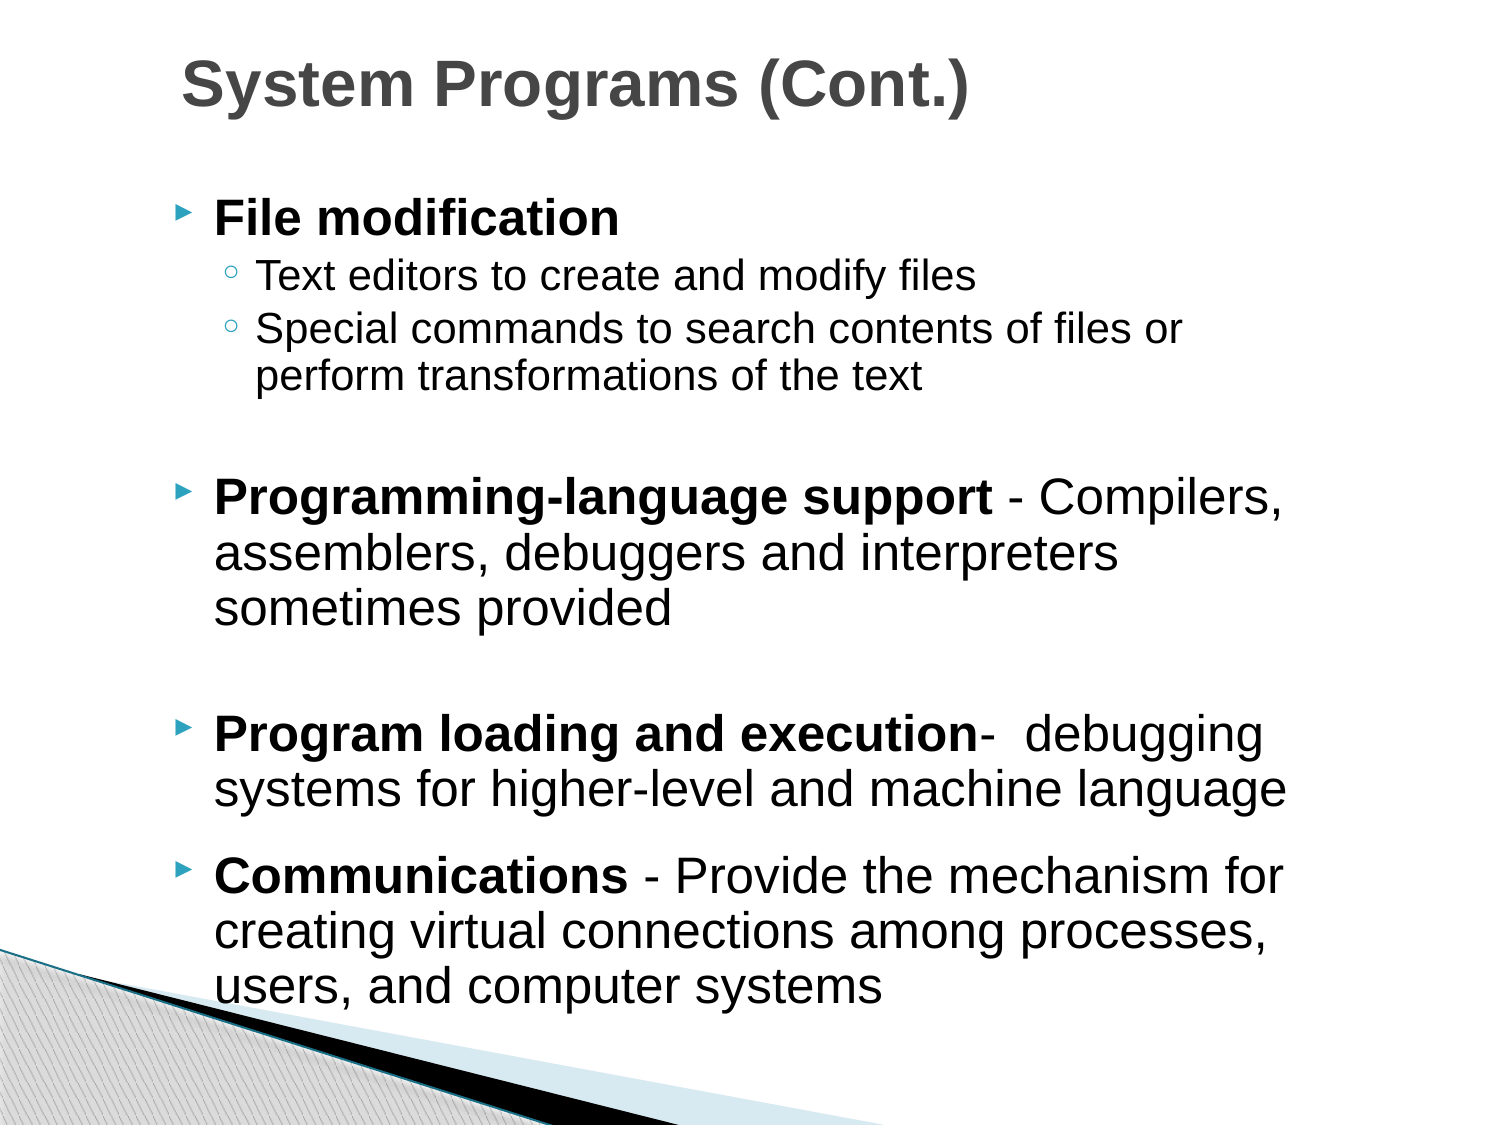

# System Programs (Cont.)
File modification
Text editors to create and modify files
Special commands to search contents of files or perform transformations of the text

Programming-language support - Compilers, assemblers, debuggers and interpreters sometimes provided

Program loading and execution-  debugging systems for higher-level and machine language

Communications - Provide the mechanism for creating virtual connections among processes, users, and computer systems